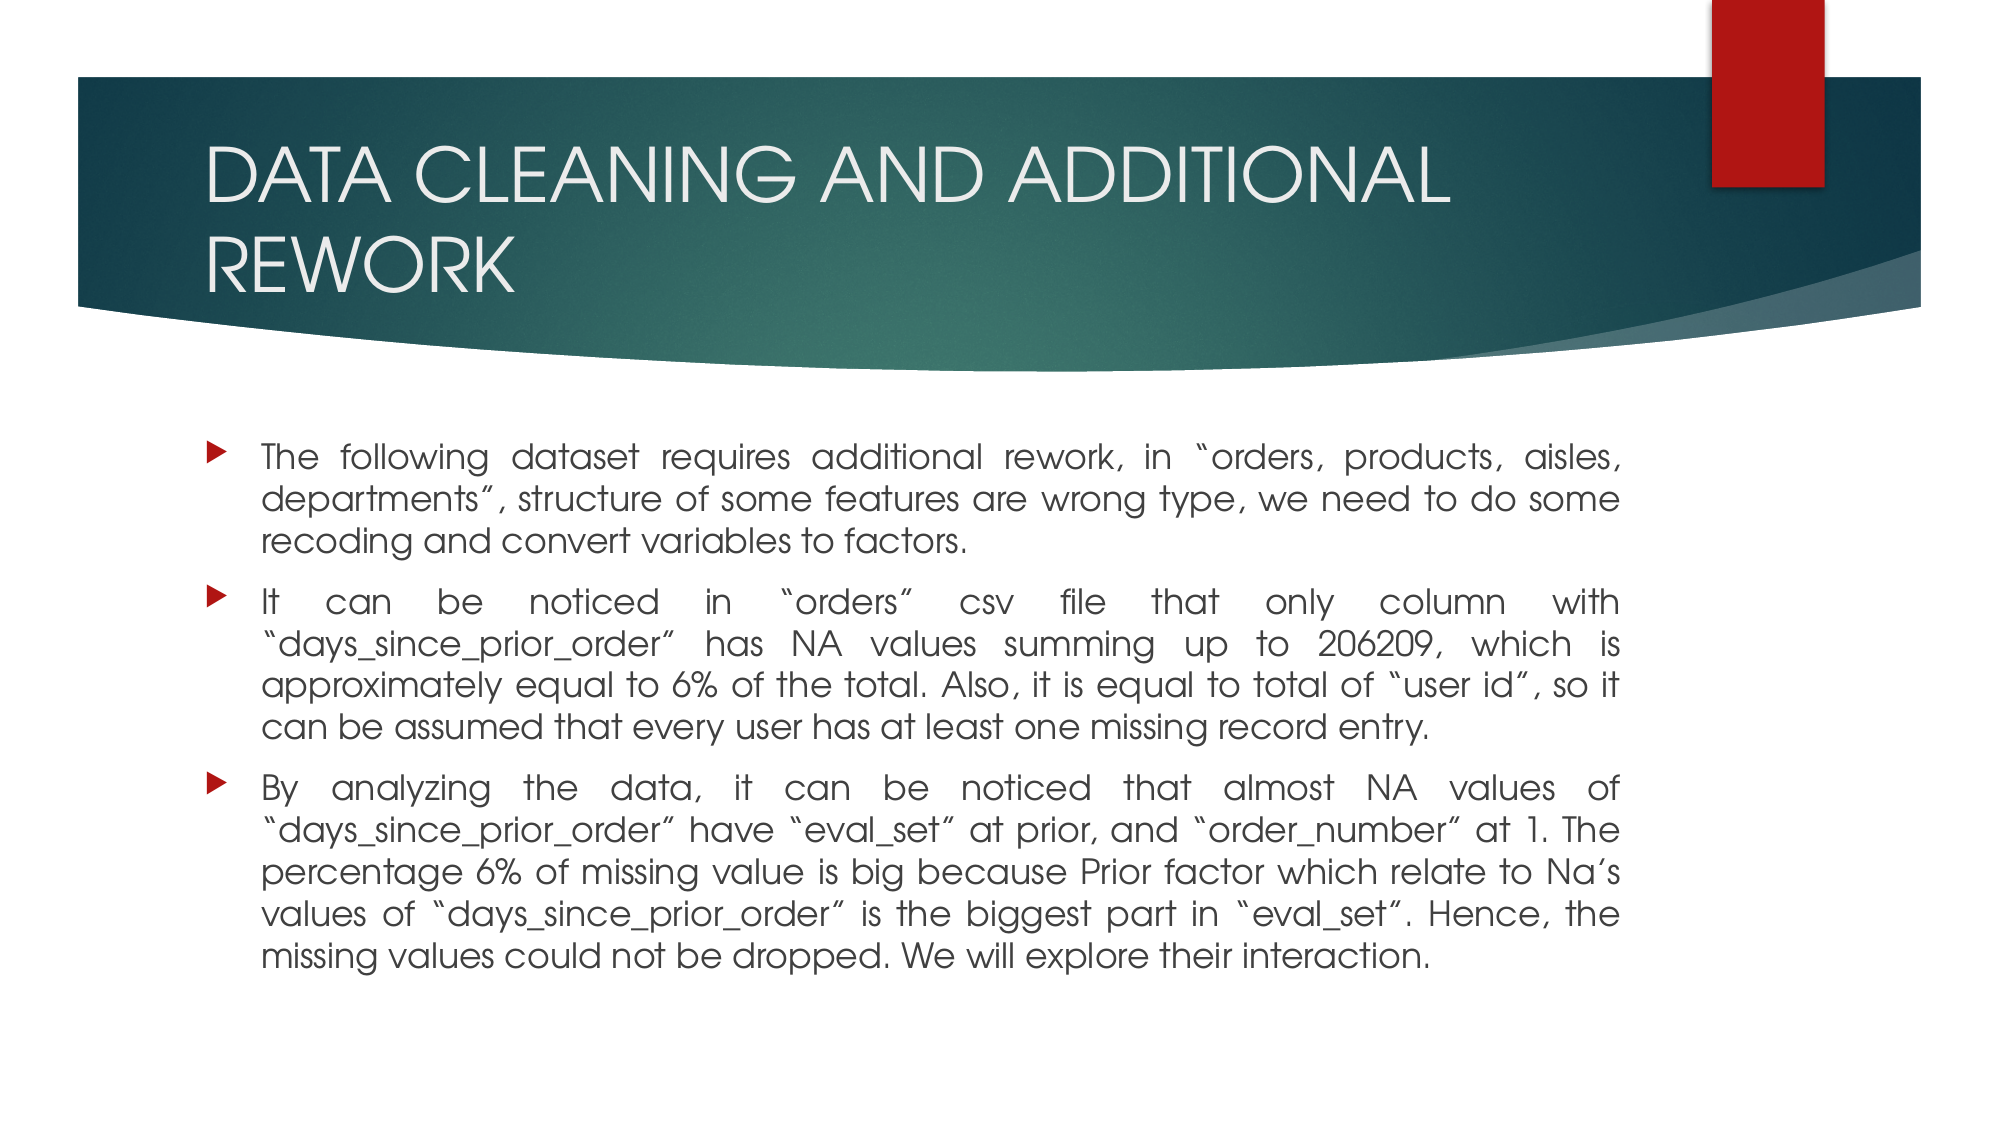

# DATA CLEANING AND ADDITIONAL REWORK
The following dataset requires additional rework, in “orders, products, aisles, departments”, structure of some features are wrong type, we need to do some recoding and convert variables to factors.
It can be noticed in “orders” csv file that only column with “days_since_prior_order” has NA values summing up to 206209, which is approximately equal to 6% of the total. Also, it is equal to total of “user id”, so it can be assumed that every user has at least one missing record entry.
By analyzing the data, it can be noticed that almost NA values of “days_since_prior_order” have “eval_set” at prior, and “order_number” at 1. The percentage 6% of missing value is big because Prior factor which relate to Na’s values of “days_since_prior_order” is the biggest part in “eval_set”. Hence, the missing values could not be dropped. We will explore their interaction.